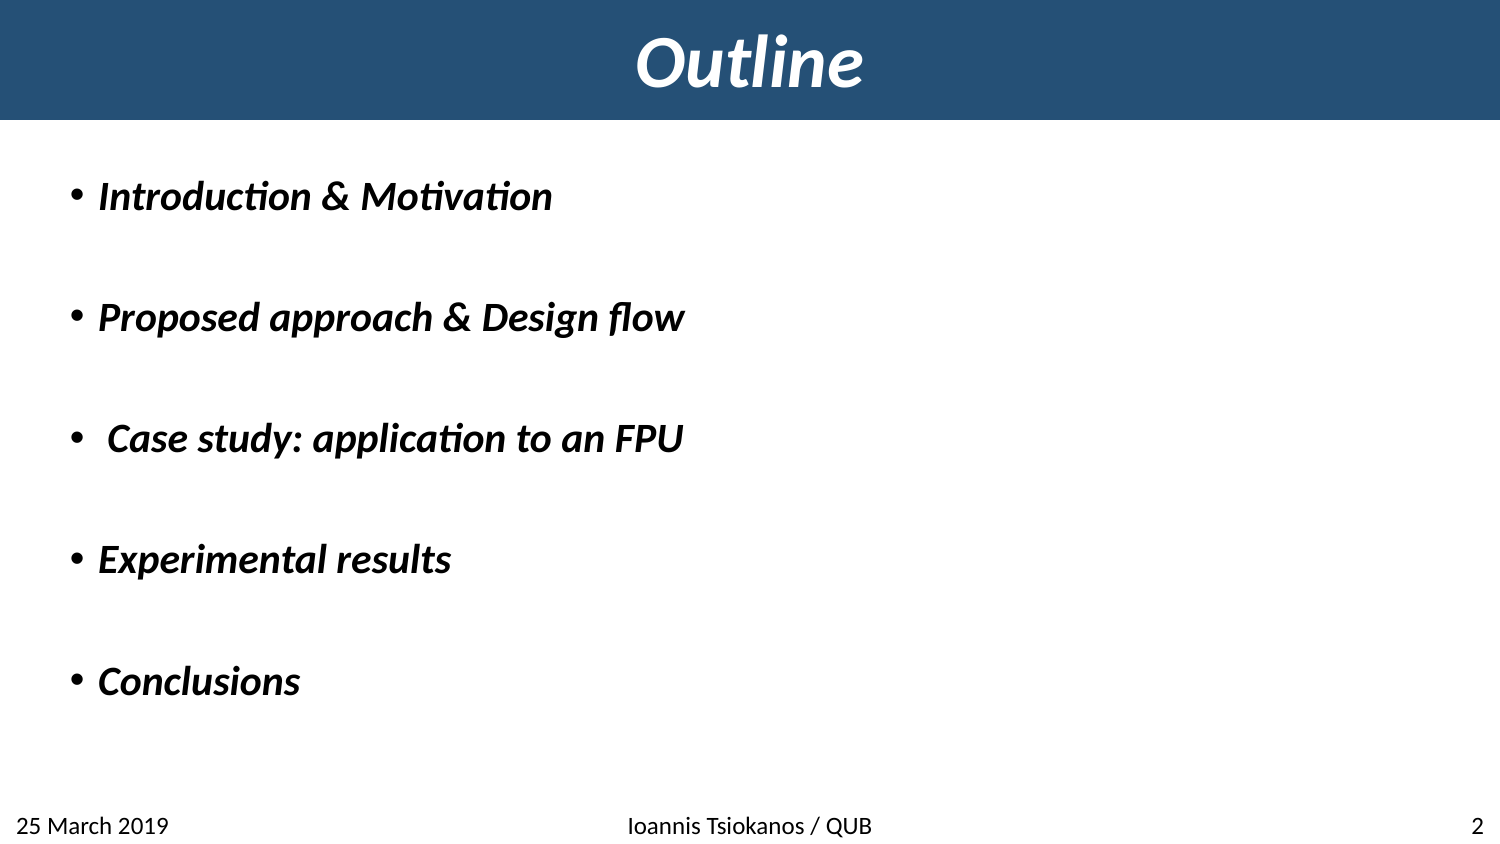

# Outline
Introduction & Motivation

Proposed approach & Design flow

 Case study: application to an FPU

Experimental results

Conclusions
25 March 2019
Ioannis Tsiokanos / QUB
2